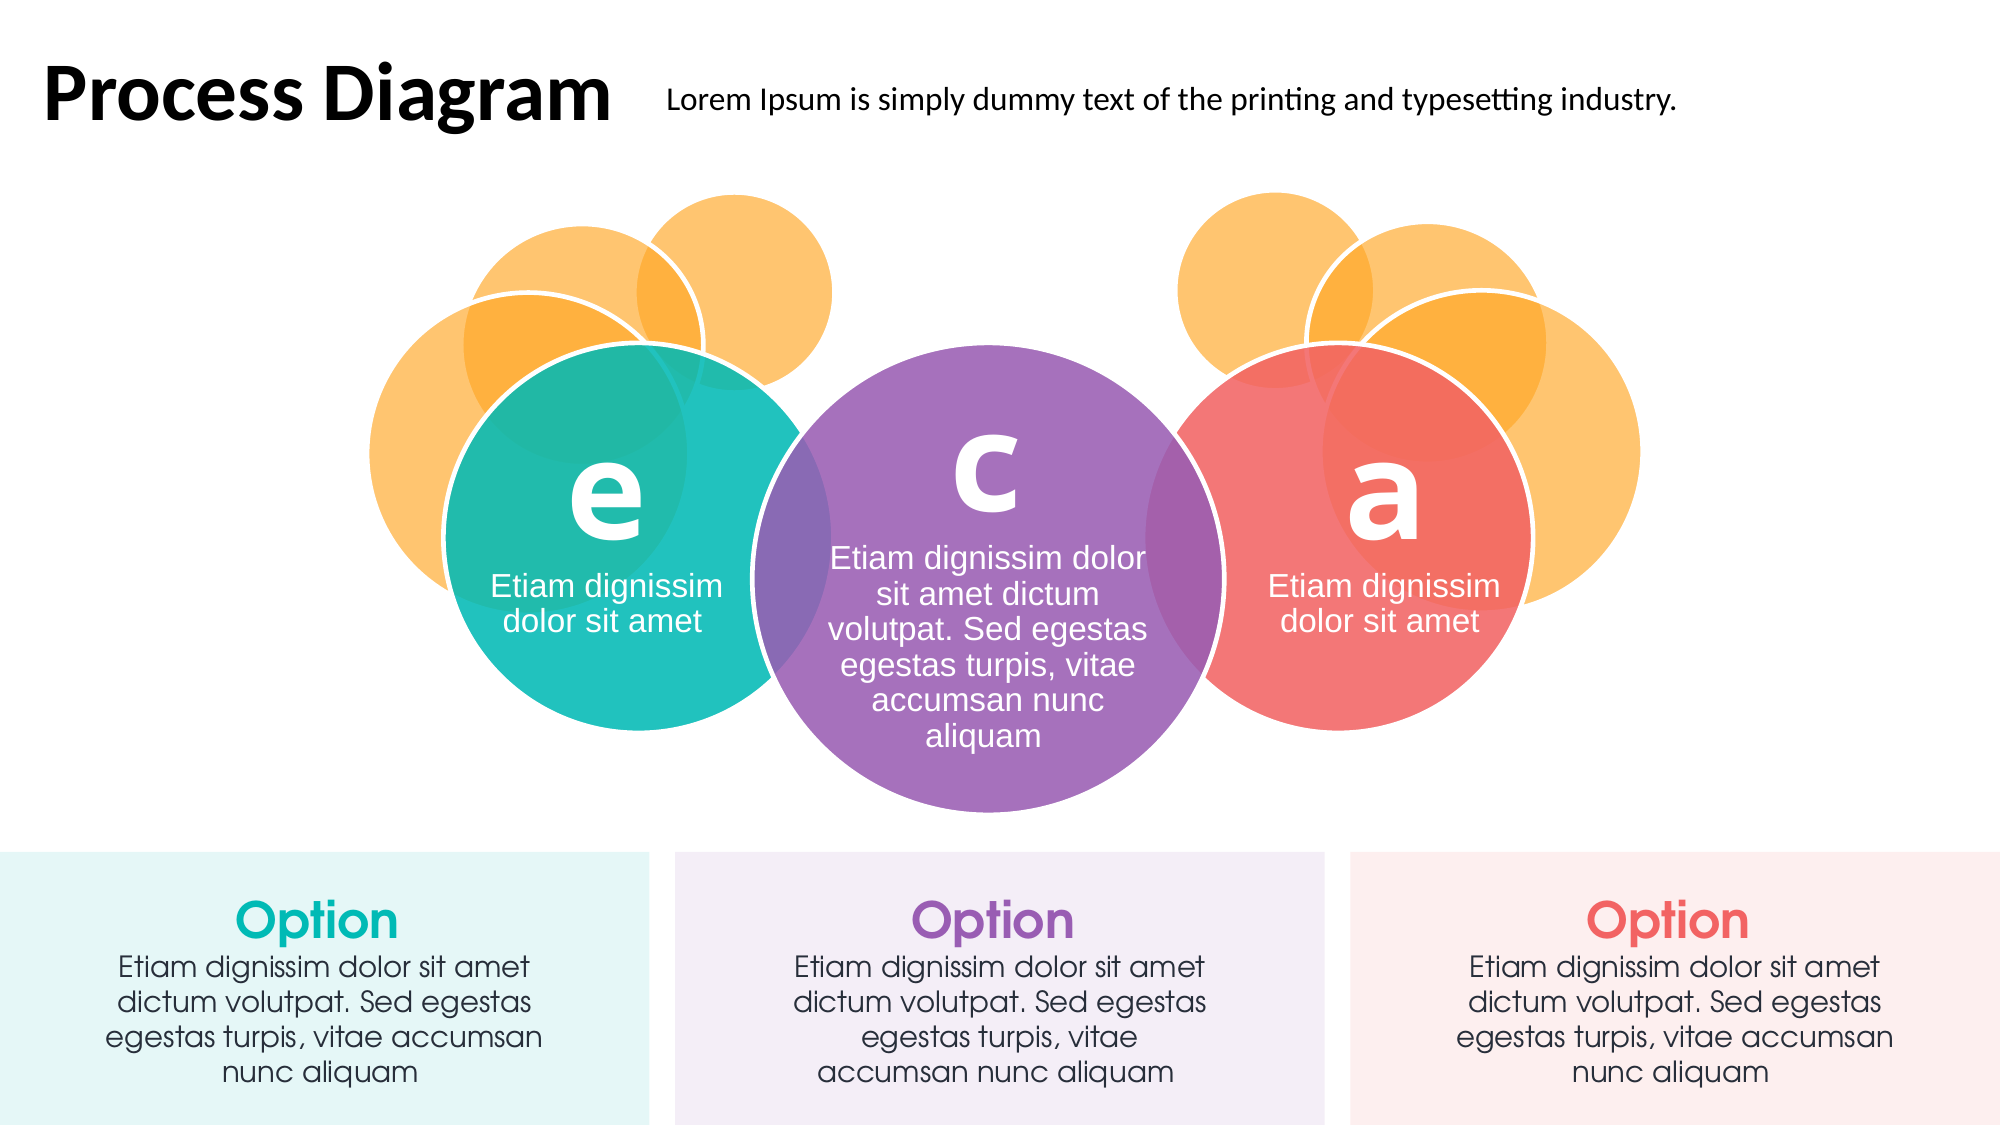

Process Diagram
Lorem Ipsum is simply dummy text of the printing and typesetting industry.

c
Etiam dignissim dolor sit amet dictum volutpat. Sed egestas egestas turpis, vitae accumsan nunc aliquam
e
Etiam dignissim dolor sit amet
a
Etiam dignissim dolor sit amet

Option
Etiam dignissim dolor sit amet dictum volutpat. Sed egestas egestas turpis, vitae accumsan nunc aliquam
Option
Etiam dignissim dolor sit amet dictum volutpat. Sed egestas egestas turpis, vitae accumsan nunc aliquam
Option
Etiam dignissim dolor sit amet dictum volutpat. Sed egestas egestas turpis, vitae accumsan nunc aliquam